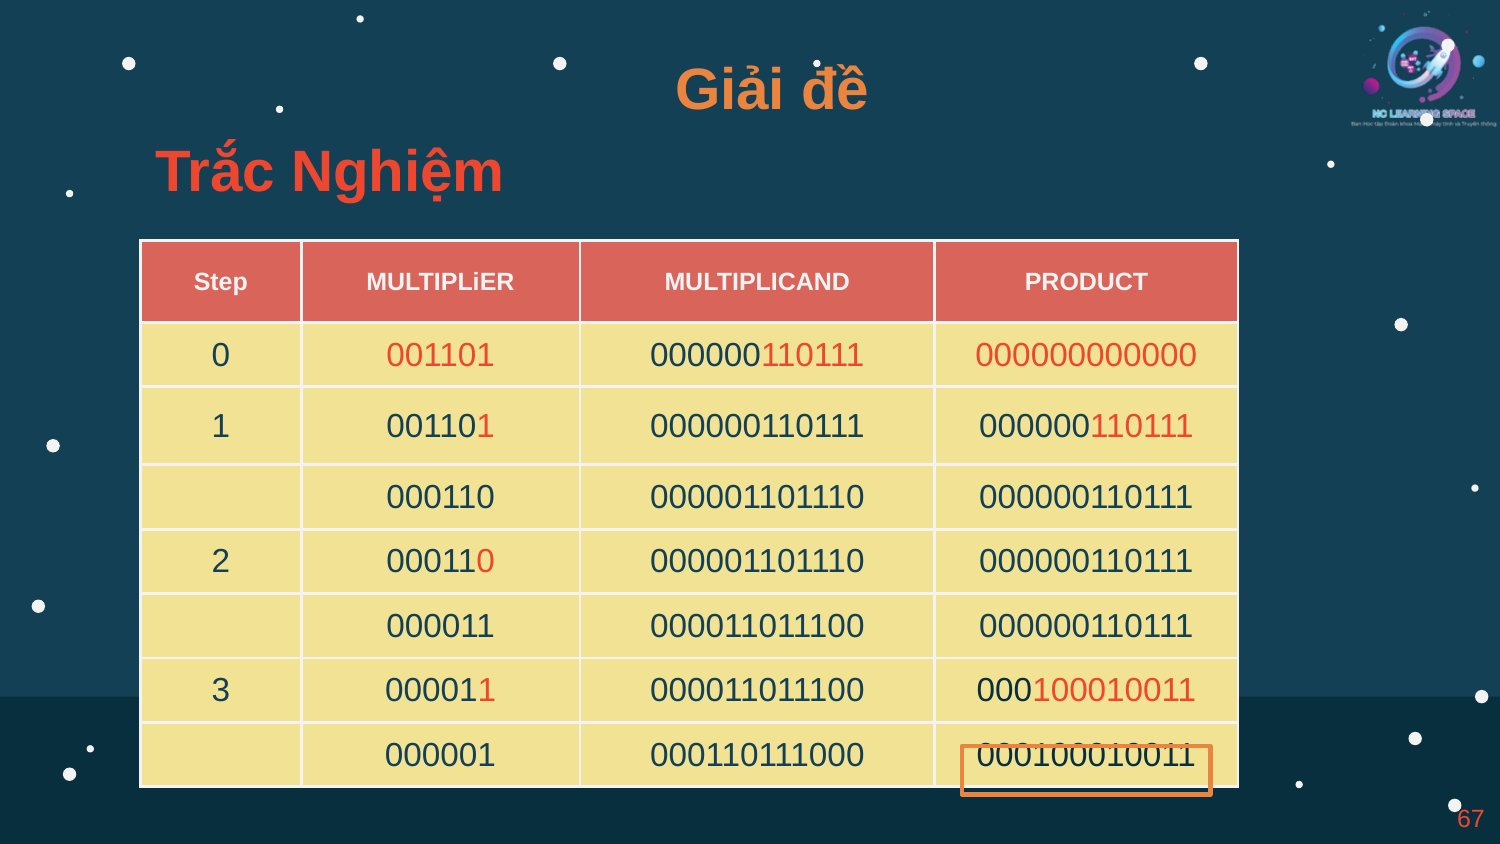

Giải đề
Trắc Nghiệm
| Step | MULTIPLiER | MULTIPLICAND | PRODUCT |
| --- | --- | --- | --- |
| 0 | 001101 | 000000110111 | 000000000000 |
| 1 | 001101 | 000000110111 | 000000110111 |
|  | 000110 | 000001101110 | 000000110111 |
| 2 | 000110 | 000001101110 | 000000110111 |
|  | 000011 | 000011011100 | 000000110111 |
| 3 | 000011 | 000011011100 | 000100010011 |
|  | 000001 | 000110111000 | 000100010011 |

67